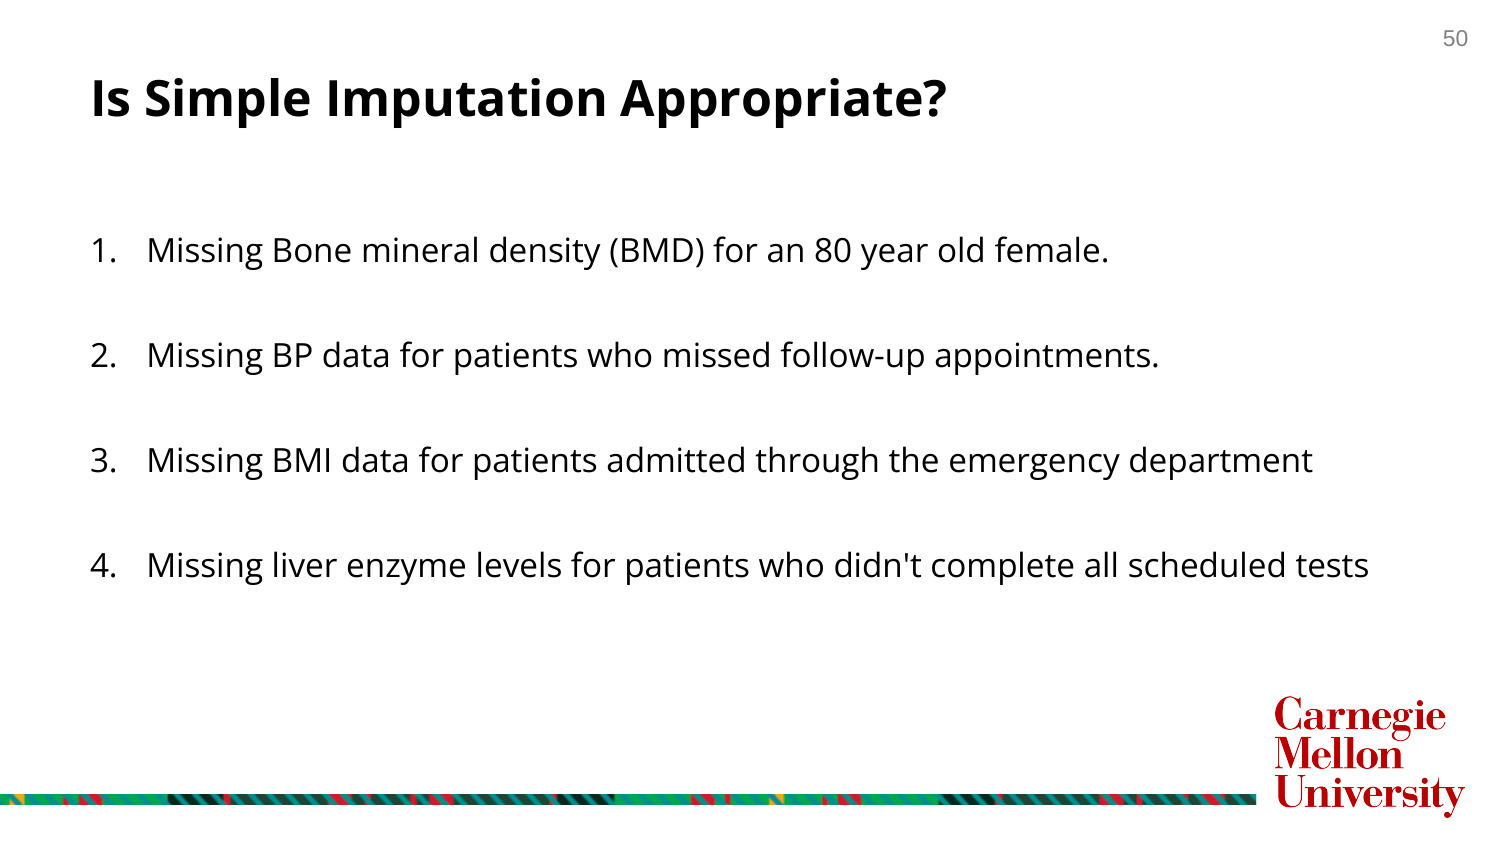

# Is Simple Imputation Appropriate?
Missing Bone mineral density (BMD) for an 80 year old female.

Missing BP data for patients who missed follow-up appointments.

Missing BMI data for patients admitted through the emergency department

Missing liver enzyme levels for patients who didn't complete all scheduled tests

50